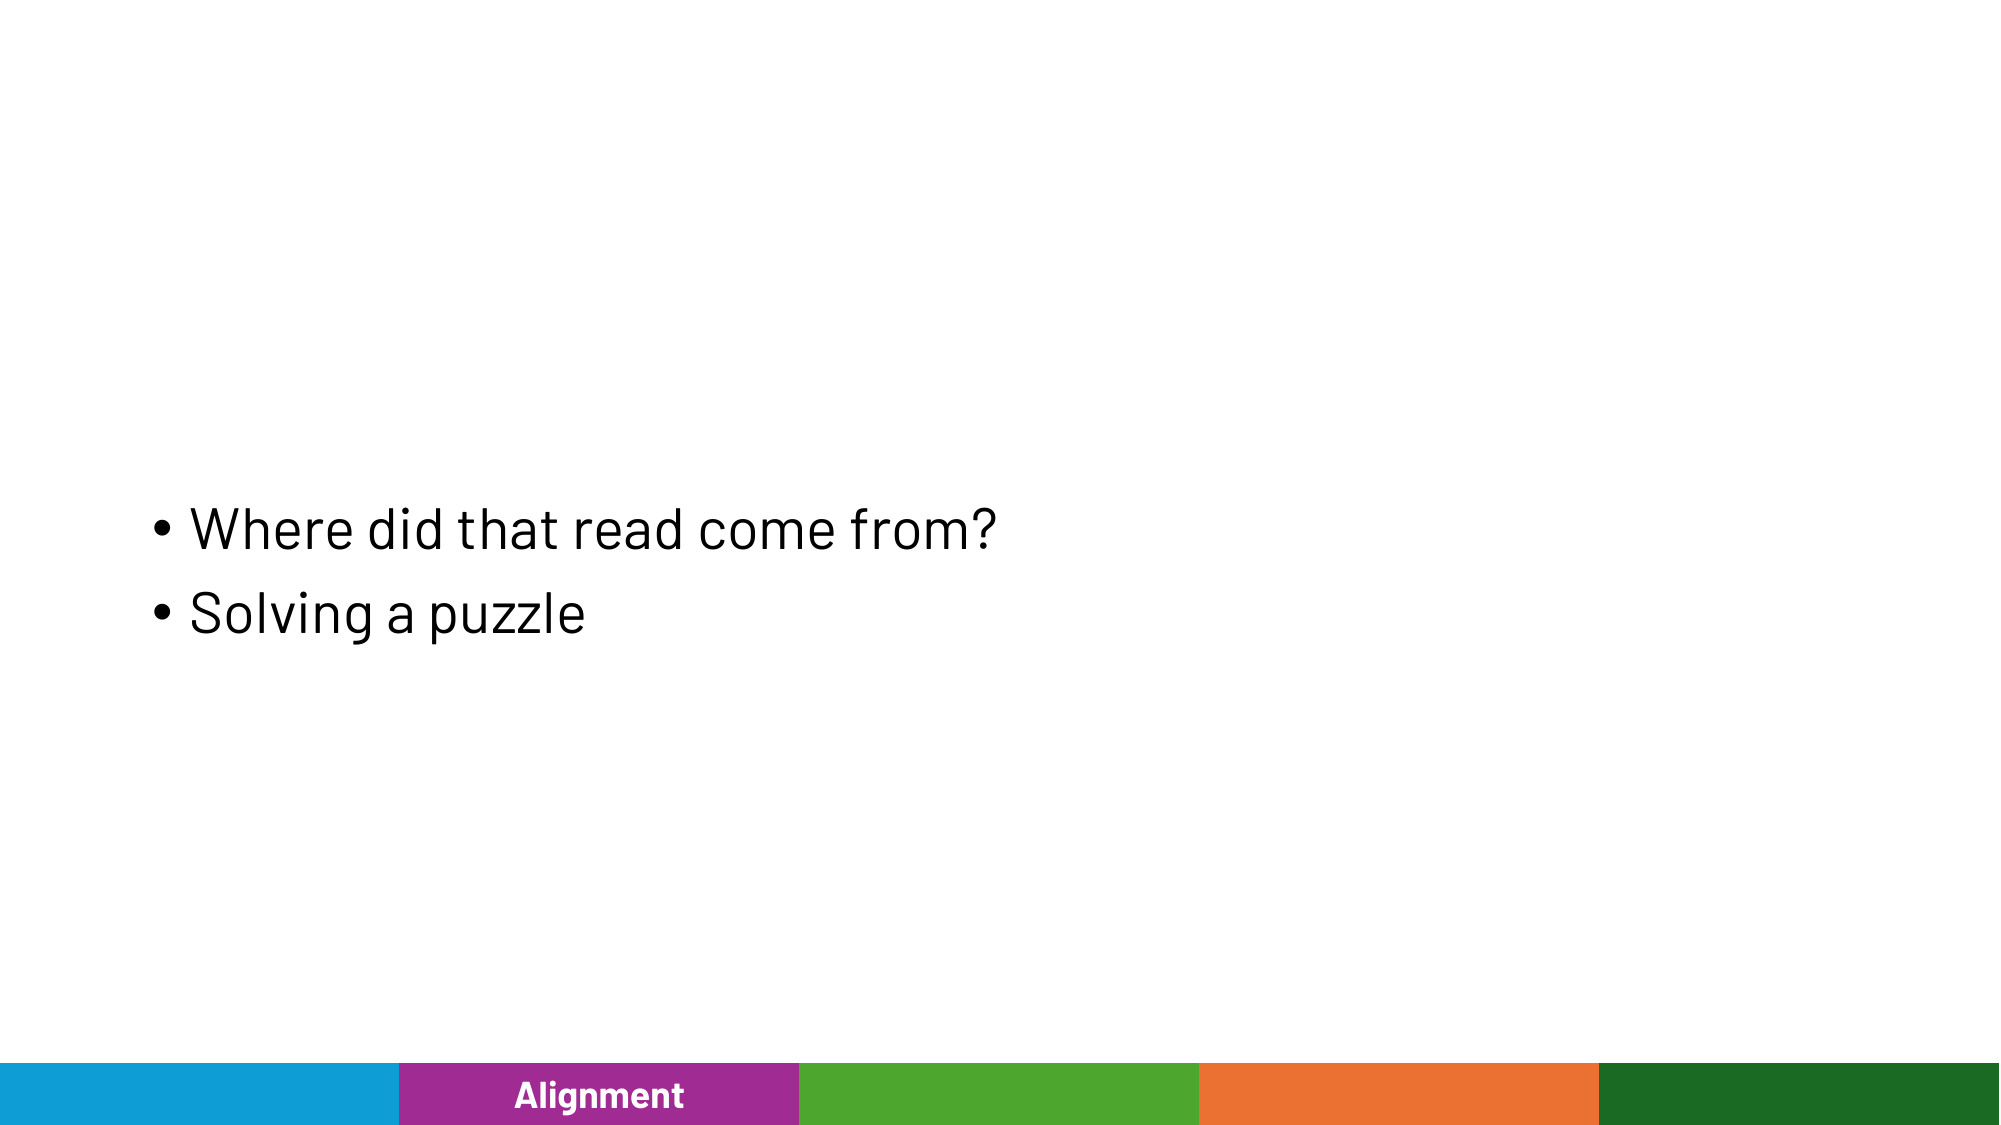

#
Where did that read come from?
Solving a puzzle

|  | Alignment |  |  |  |
| --- | --- | --- | --- | --- |